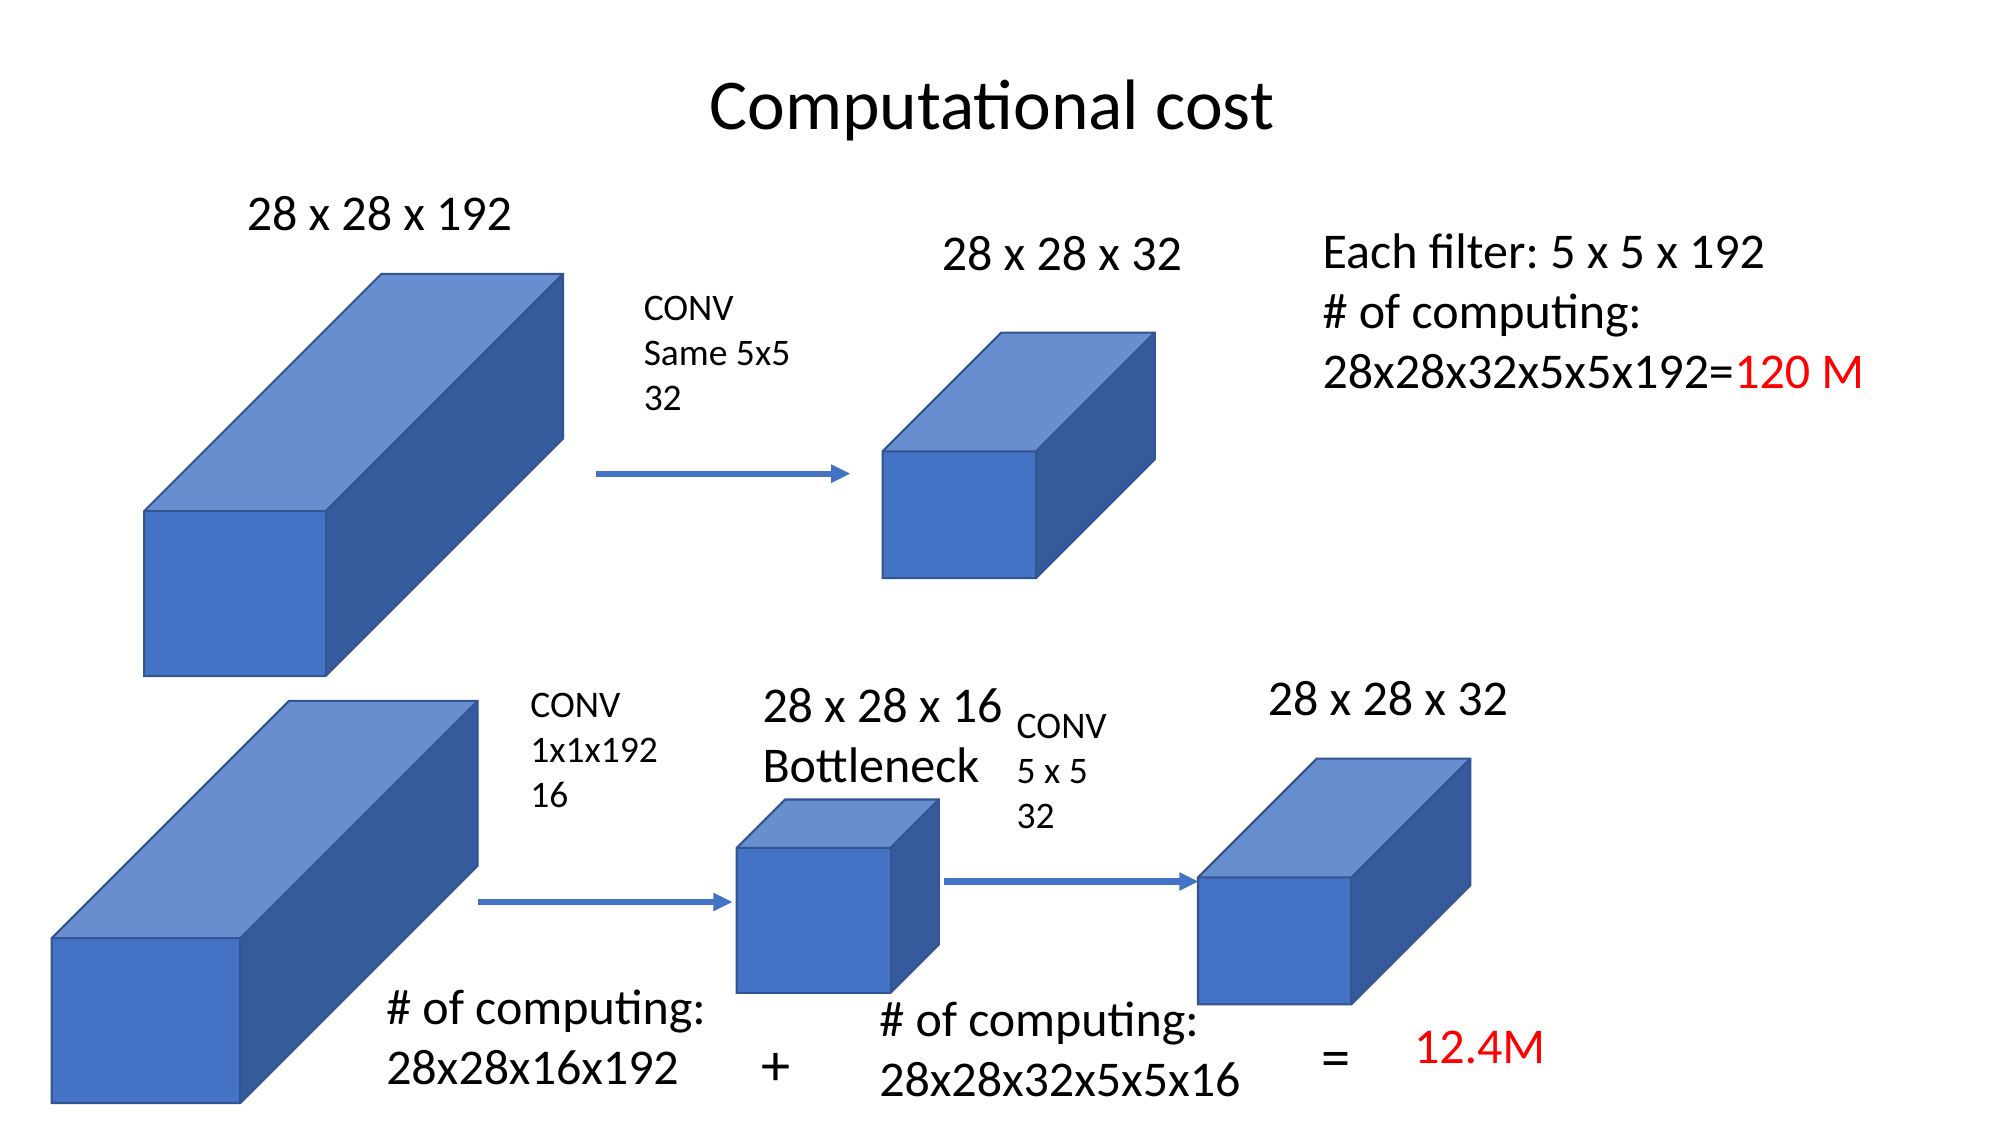

# Computational cost
28 x 28 x 192
Each filter: 5 x 5 x 192
# of computing:
28x28x32x5x5x192=120 M
28 x 28 x 32

CONV
Same 5x5
32

28 x 28 x 32
28 x 28 x 16
Bottleneck
CONV
1x1x192
16
CONV
5 x 5
32

# of computing:
28x28x16x192
# of computing:
28x28x32x5x5x16
12.4M
=
+